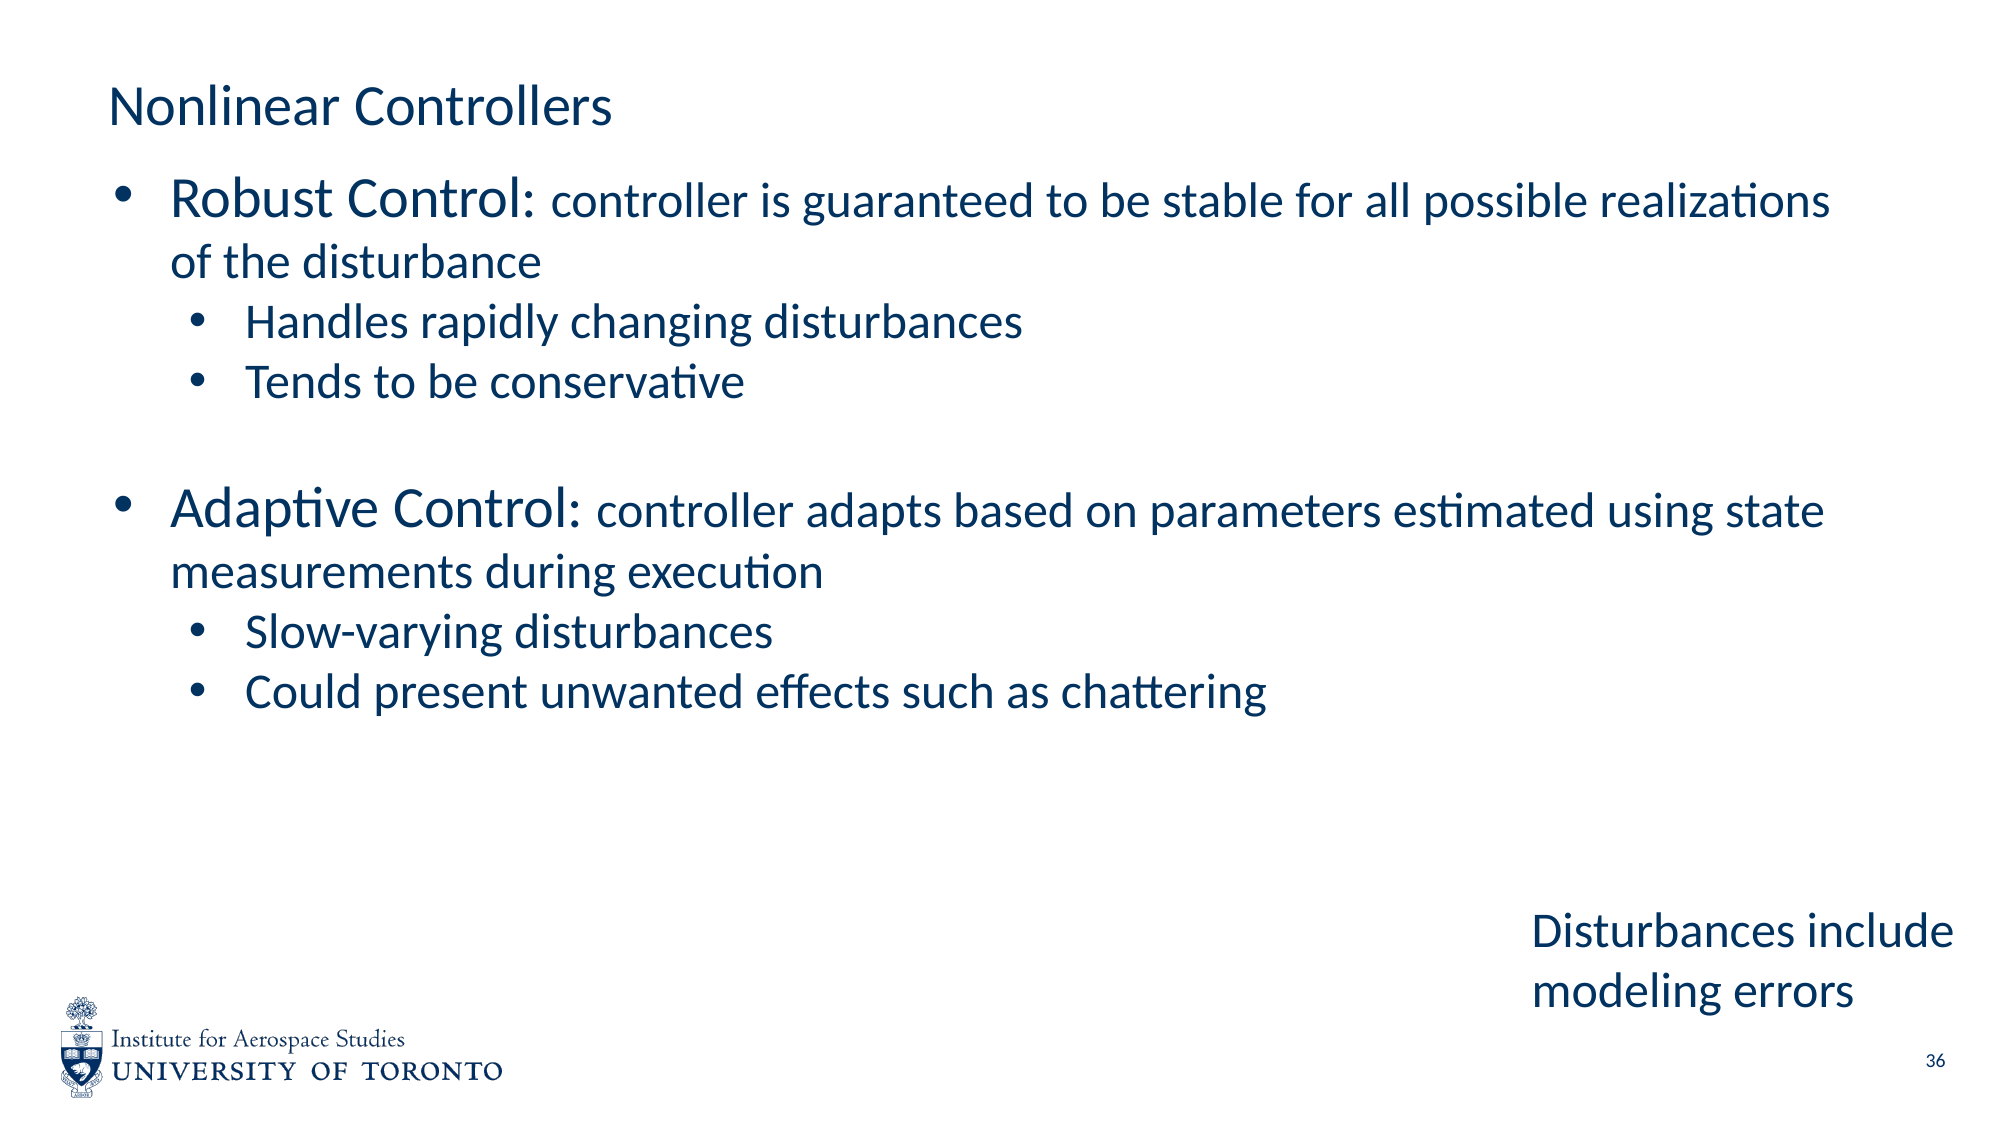

# Nonlinear Controllers
Robust Control: controller is guaranteed to be stable for all possible realizations of the disturbance
Handles rapidly changing disturbances
Tends to be conservative

Adaptive Control: controller adapts based on parameters estimated using state measurements during execution
Slow-varying disturbances
Could present unwanted effects such as chattering

Disturbances include modeling errors
36